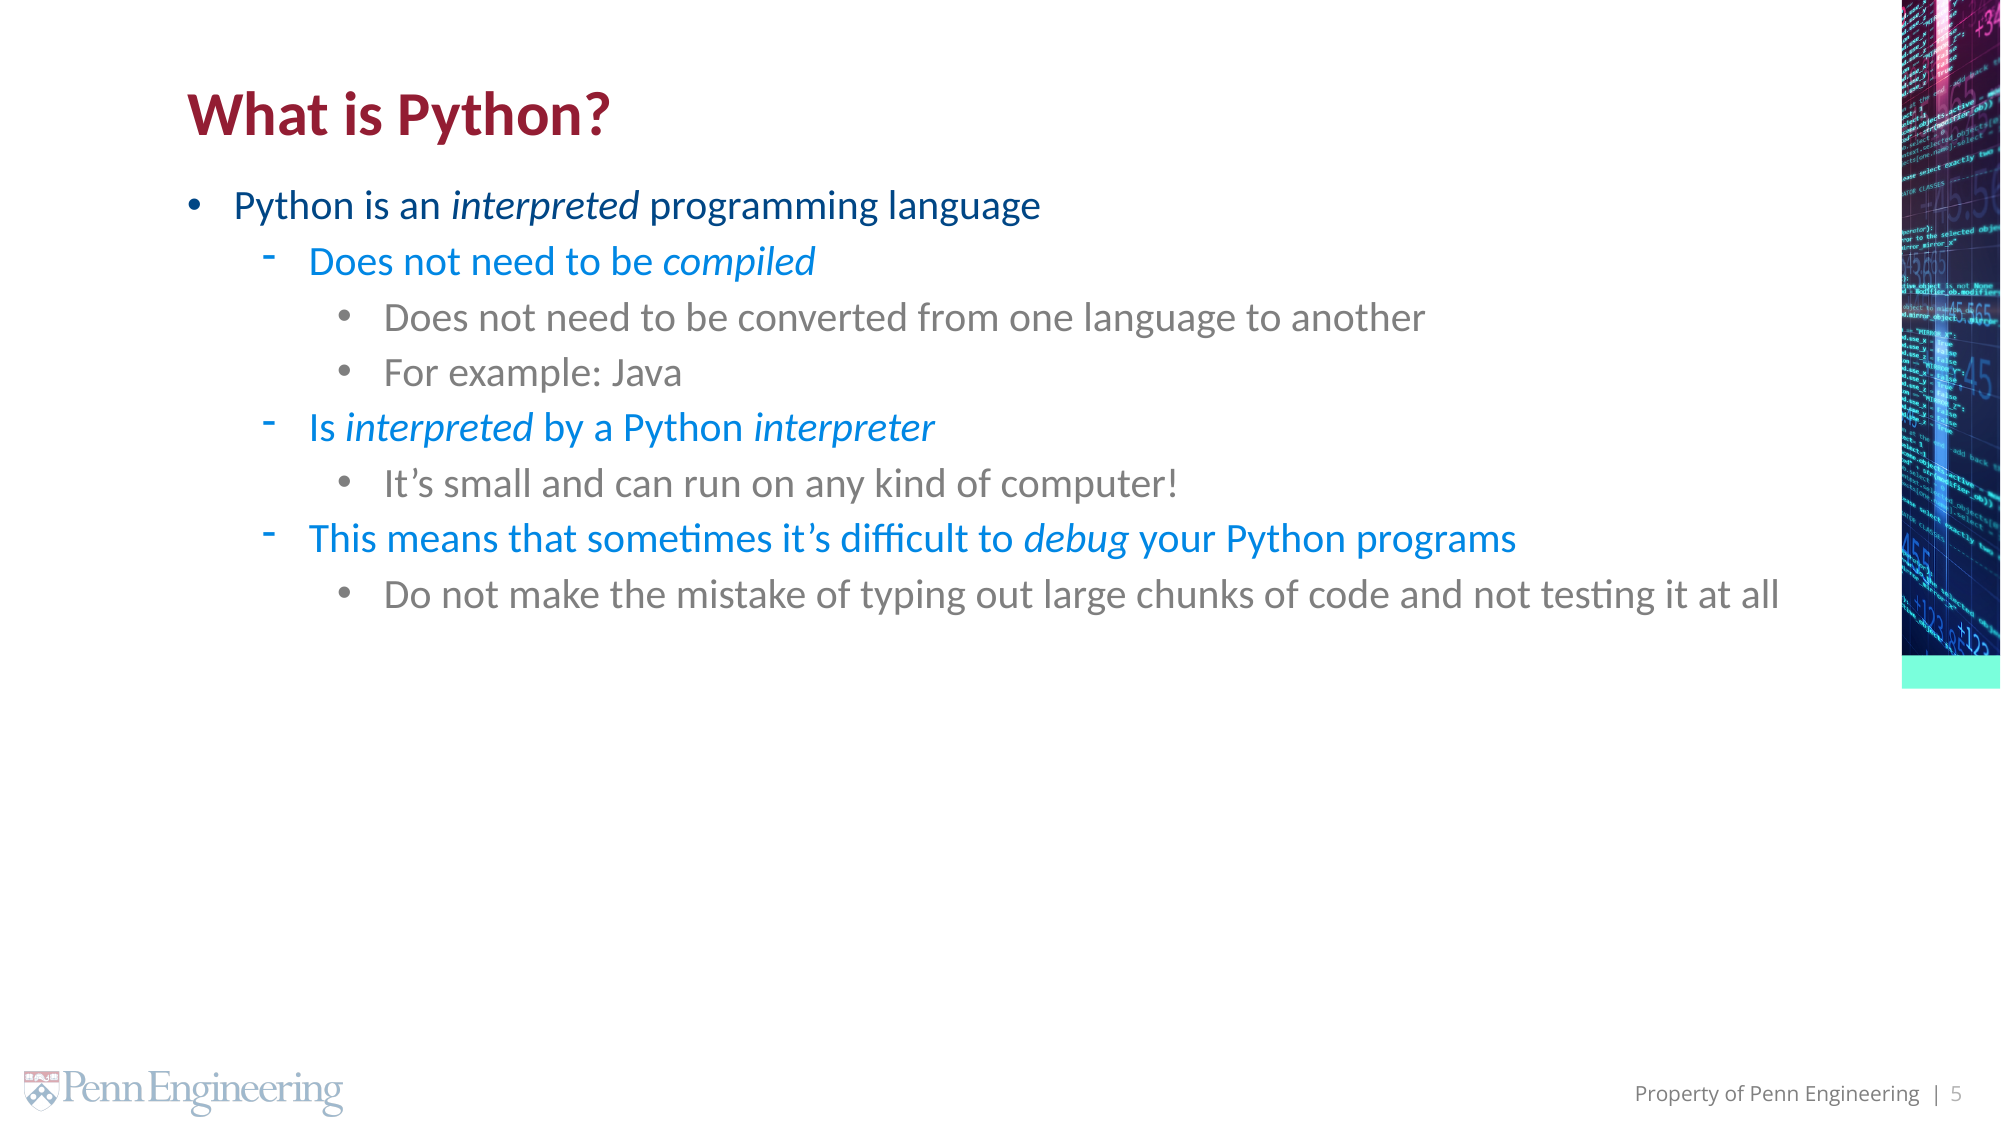

# What is Python?
Python is an interpreted programming language
Does not need to be compiled
Does not need to be converted from one language to another
For example: Java
Is interpreted by a Python interpreter
It’s small and can run on any kind of computer!
This means that sometimes it’s difficult to debug your Python programs
Do not make the mistake of typing out large chunks of code and not testing it at all

5